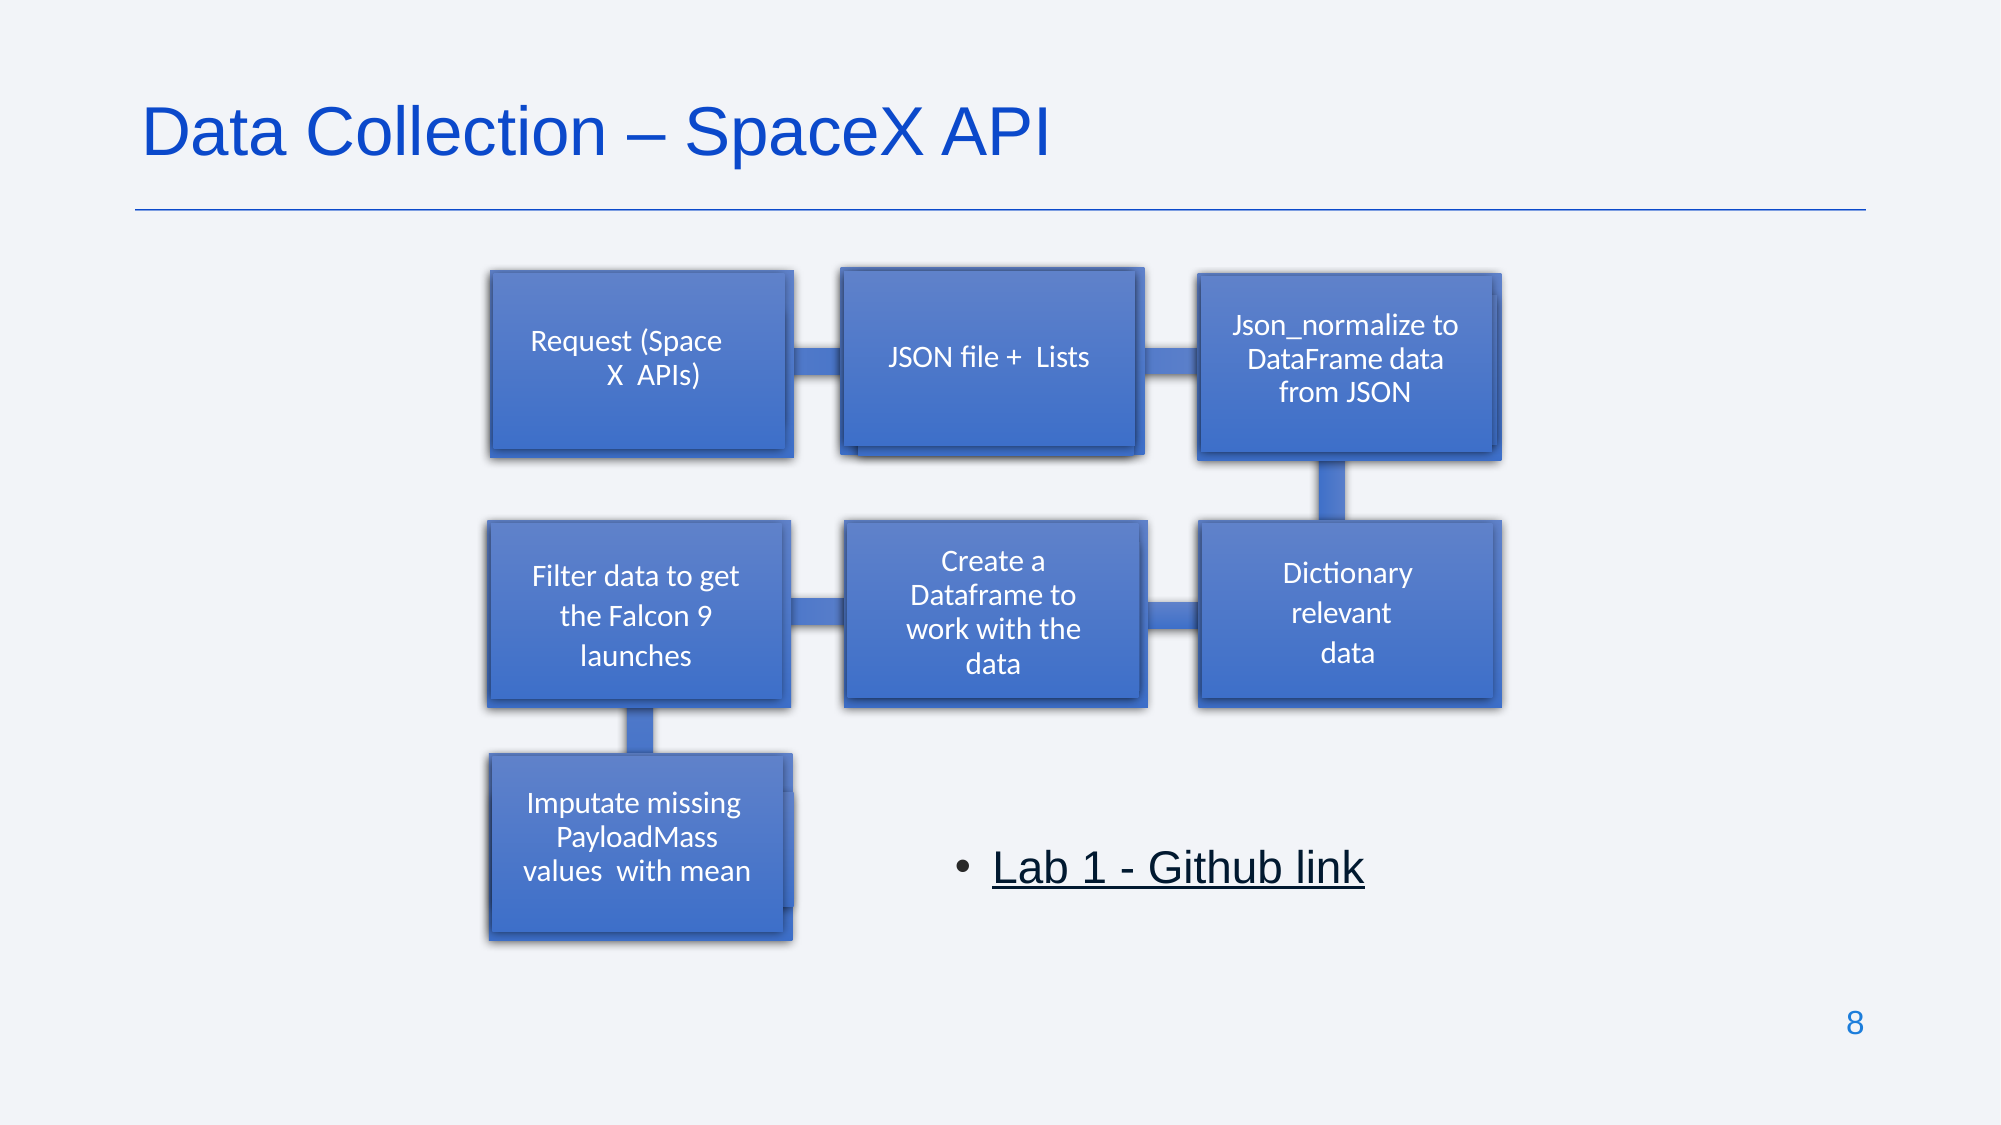

Data Collection – SpaceX API

Json_normalize to  DataFrame data  from JSON
Request (Space X  APIs)
JSON file +  Lists

Create a Dataframe to work with the data
Dictionary
relevant
data
Filter data to get
the Falcon 9
launches

Lab 1 - Github link

Imputate missing  PayloadMass values  with mean
8